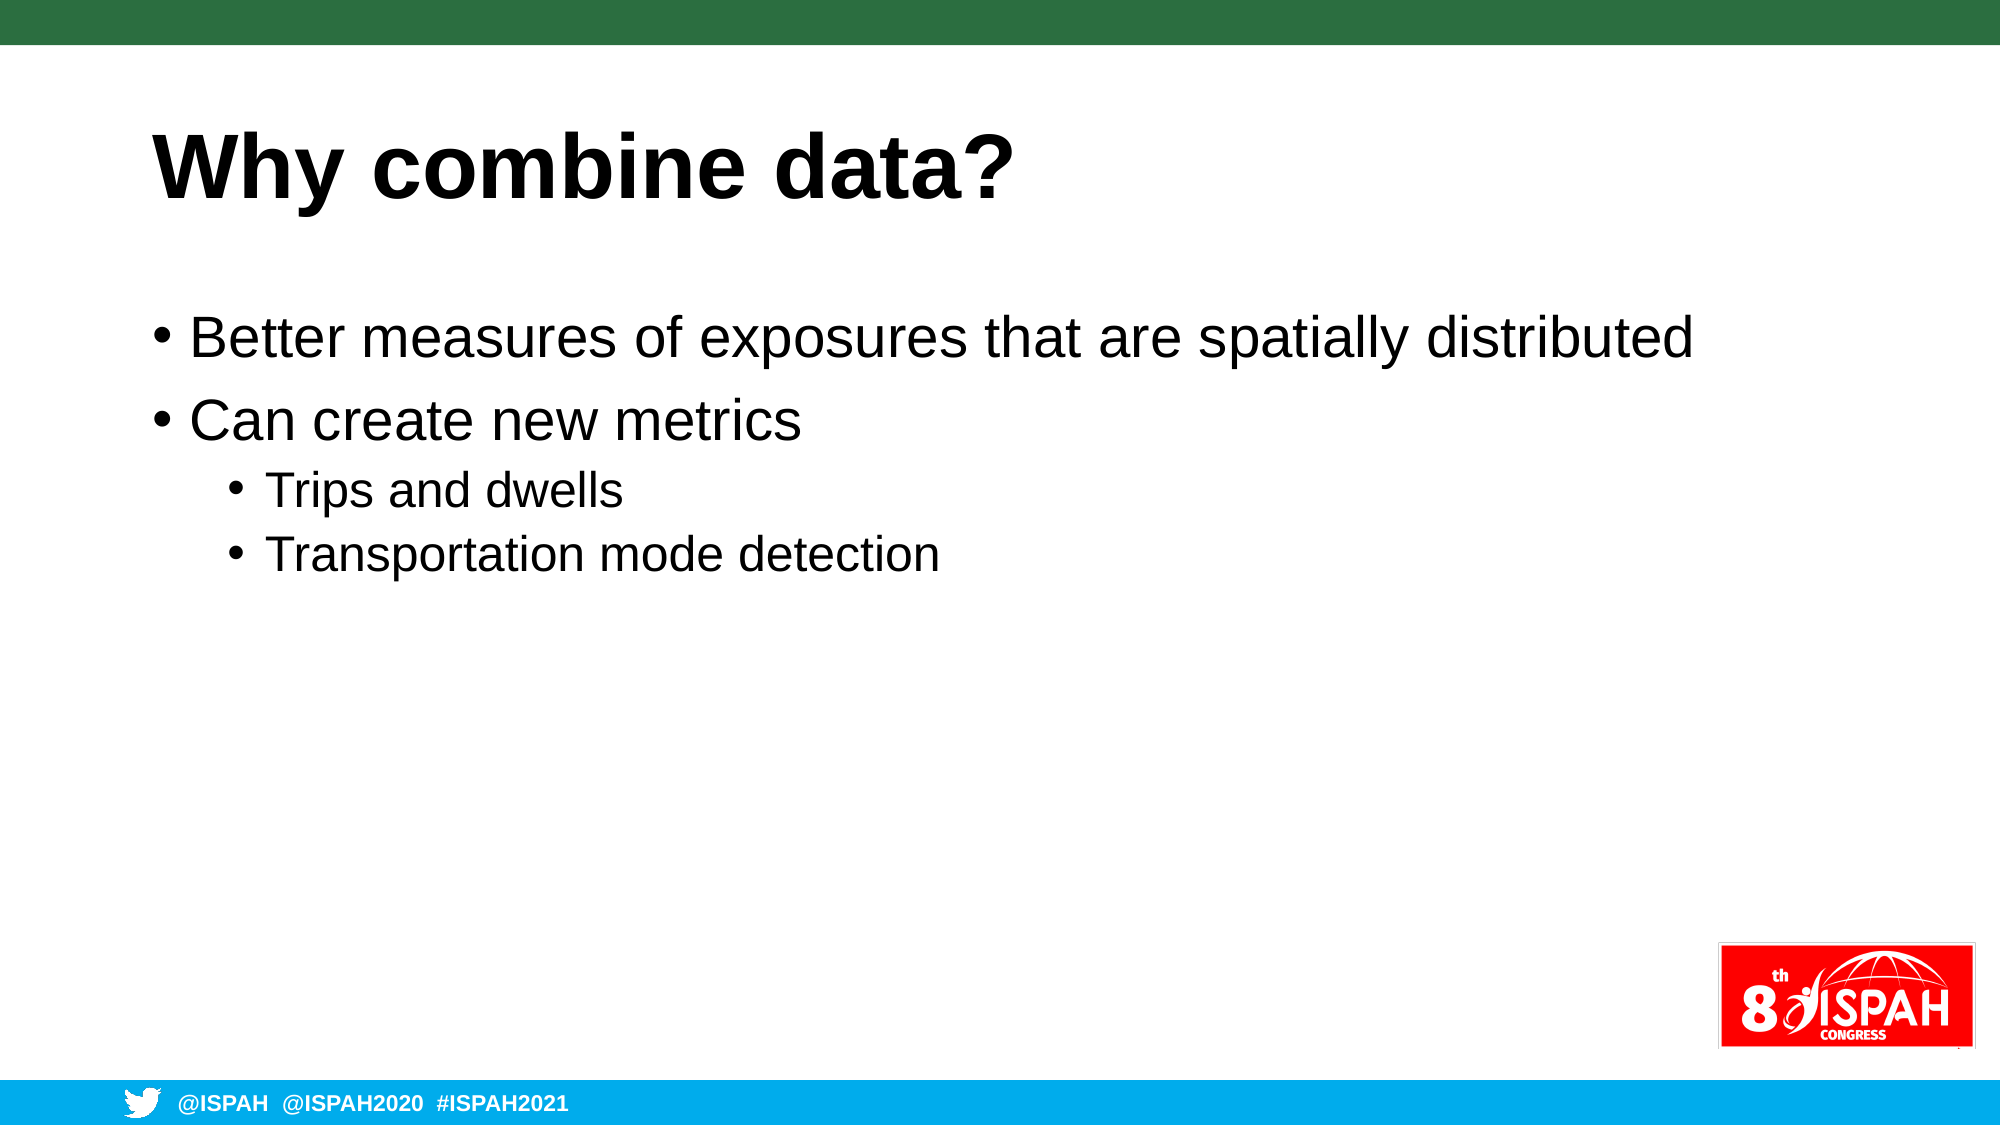

# Why combine data?
Better measures of exposures that are spatially distributed
Can create new metrics
Trips and dwells
Transportation mode detection